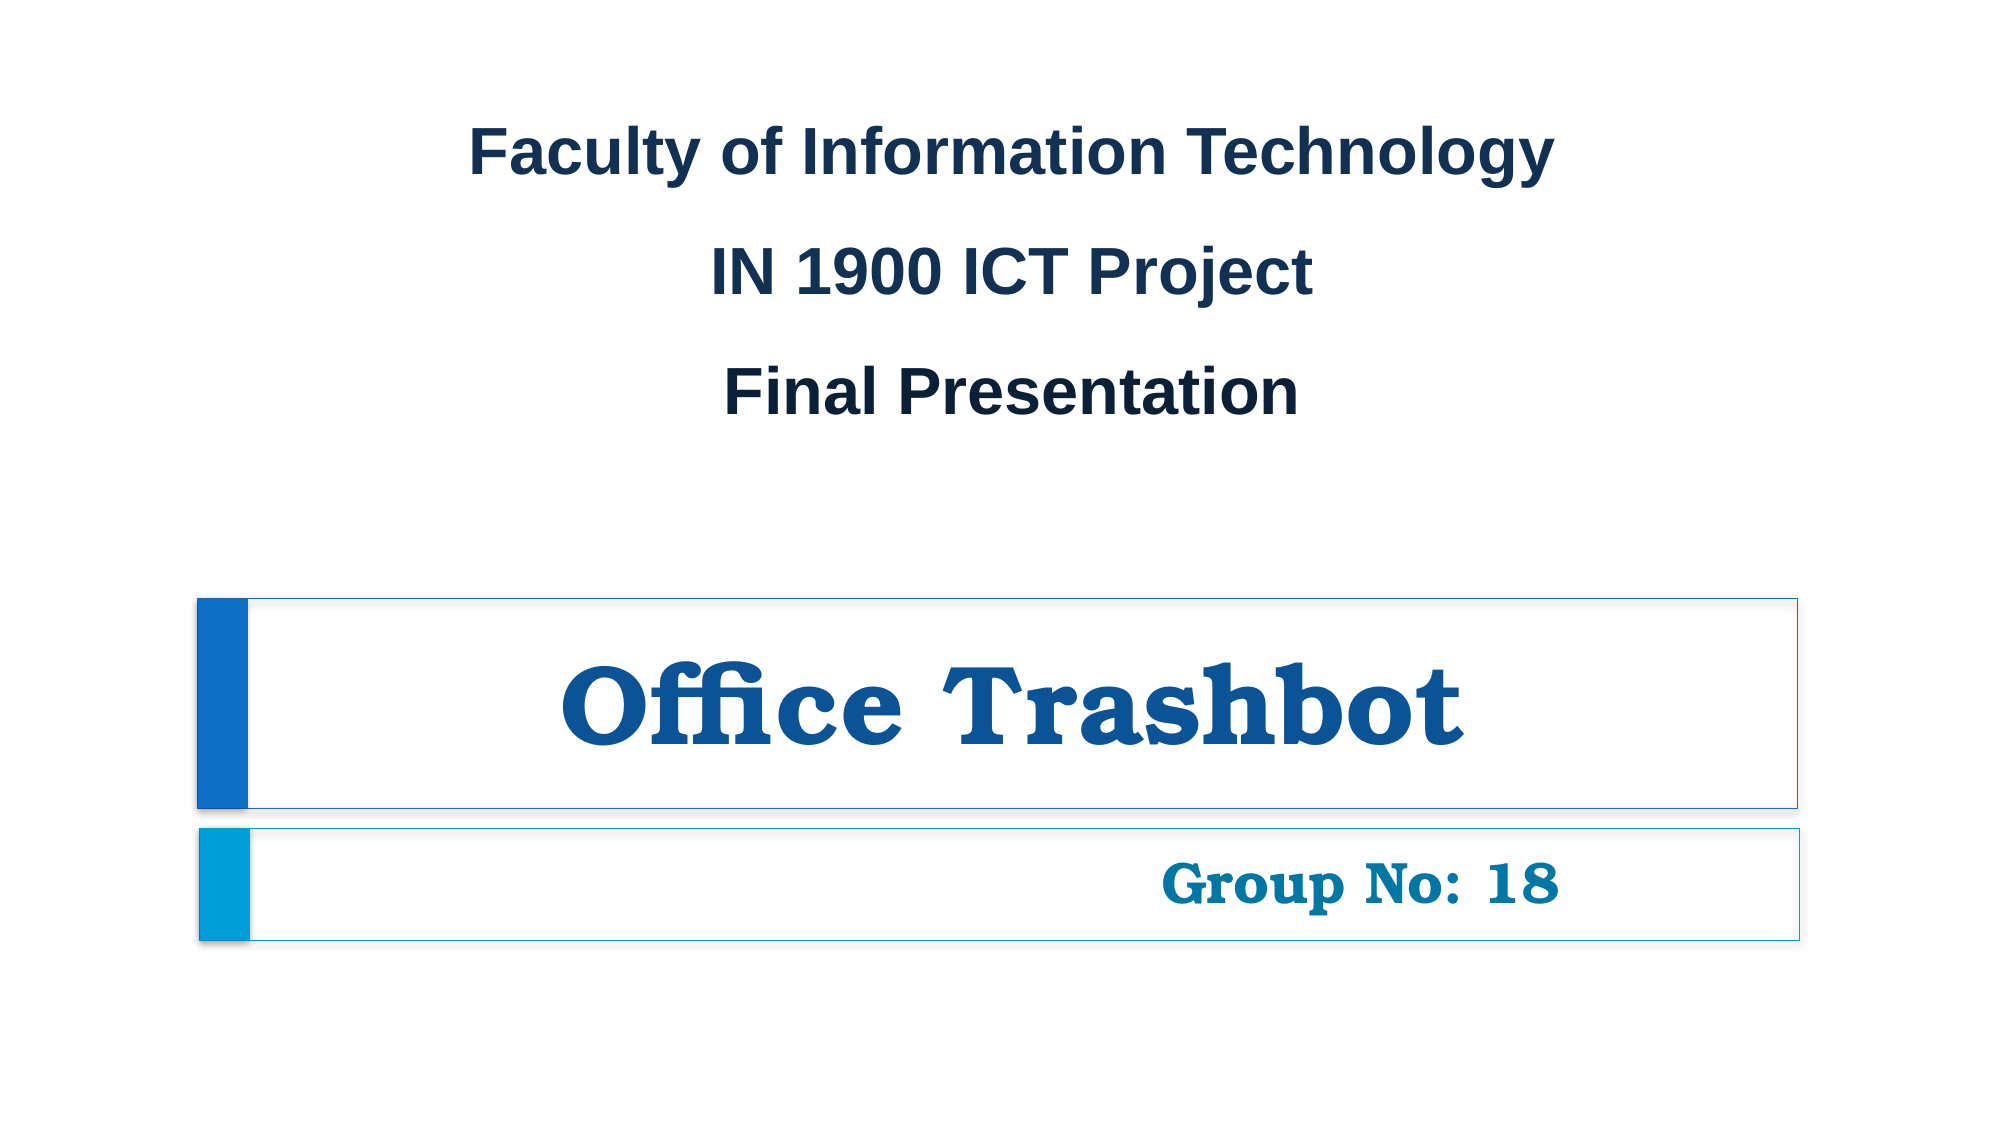

Faculty of Information Technology
IN 1900 ICT Project
Final Presentation
# Office Trashbot
Group No: 18